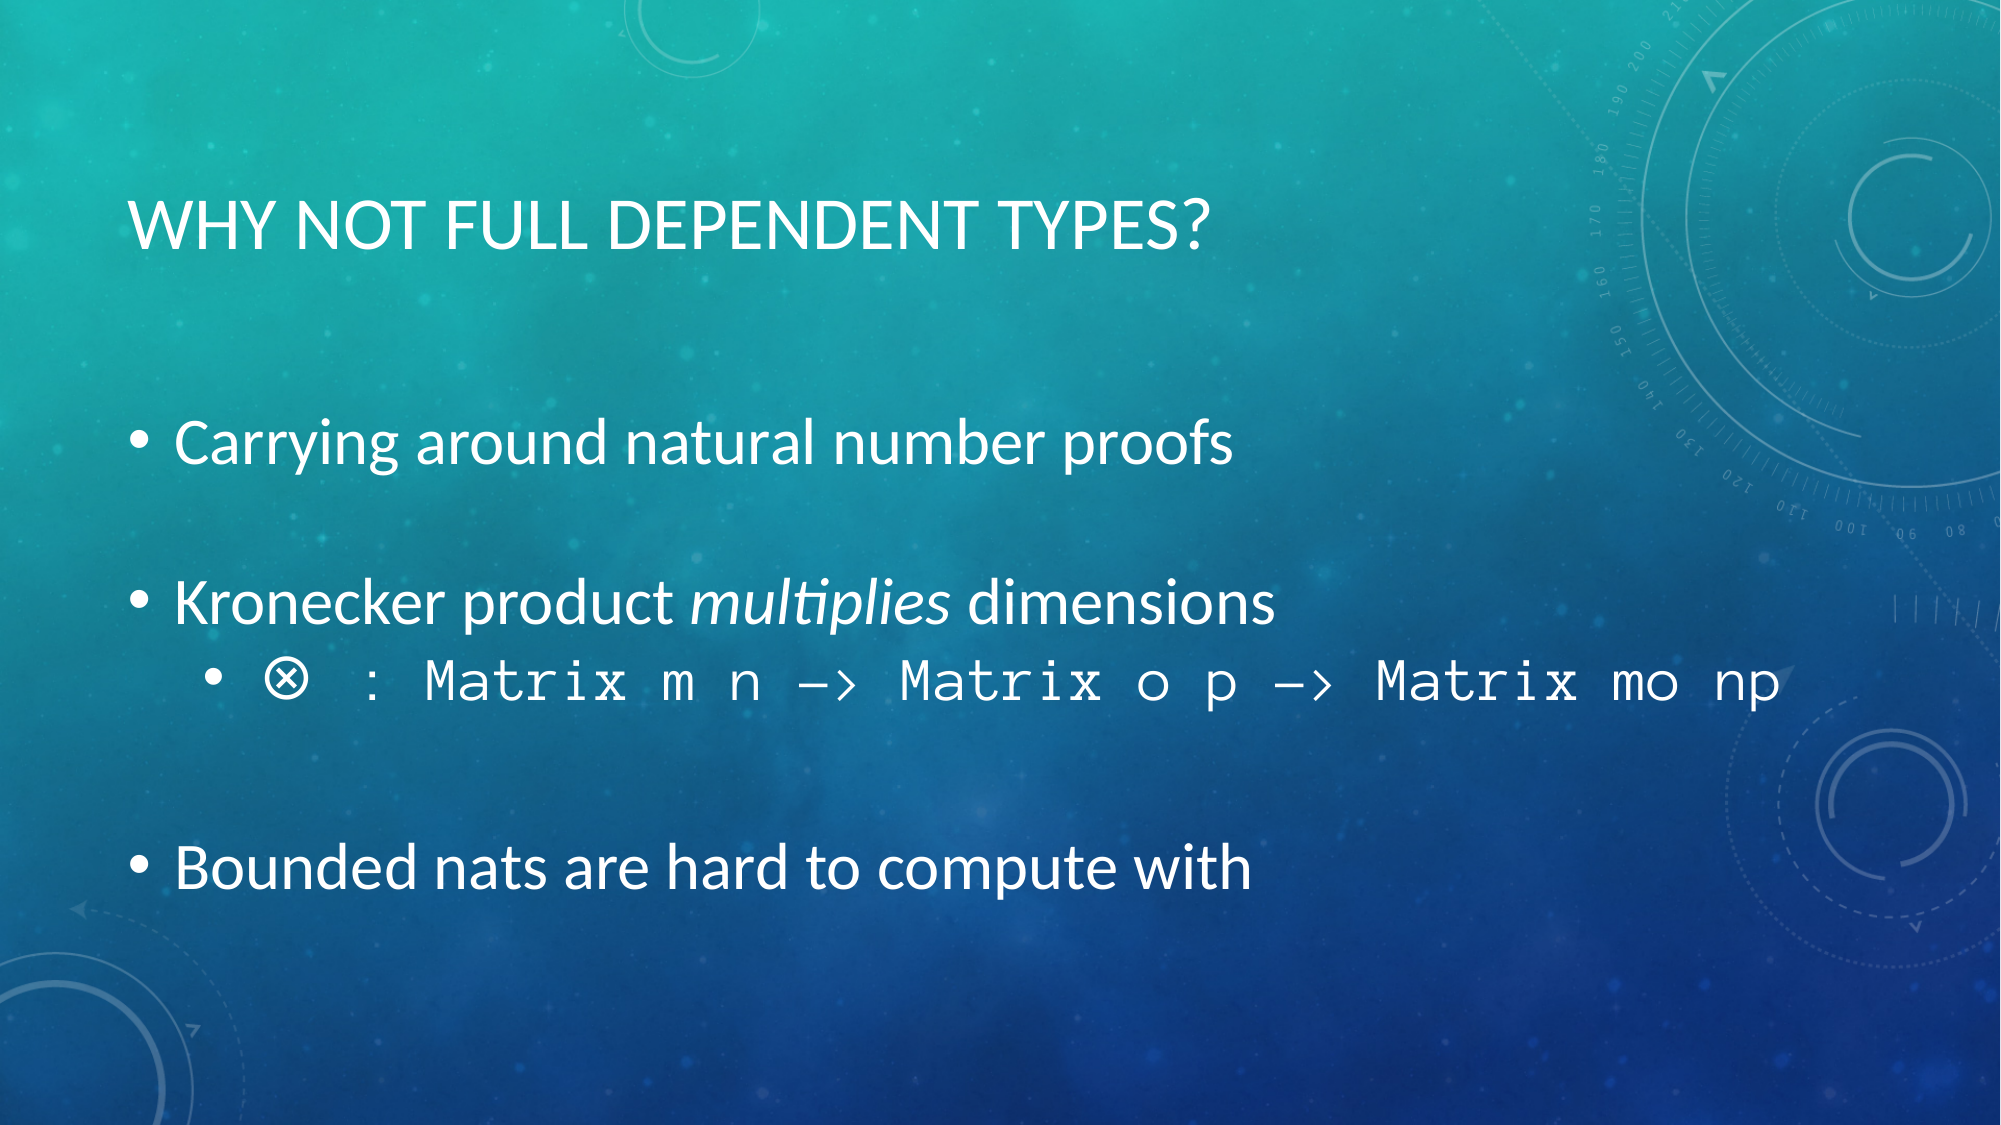

# Why Not Full Dependent Types?
Carrying around natural number proofs

Kronecker product multiplies dimensions
⊗ : Matrix m n -> Matrix o p -> Matrix mo np

Bounded nats are hard to compute with